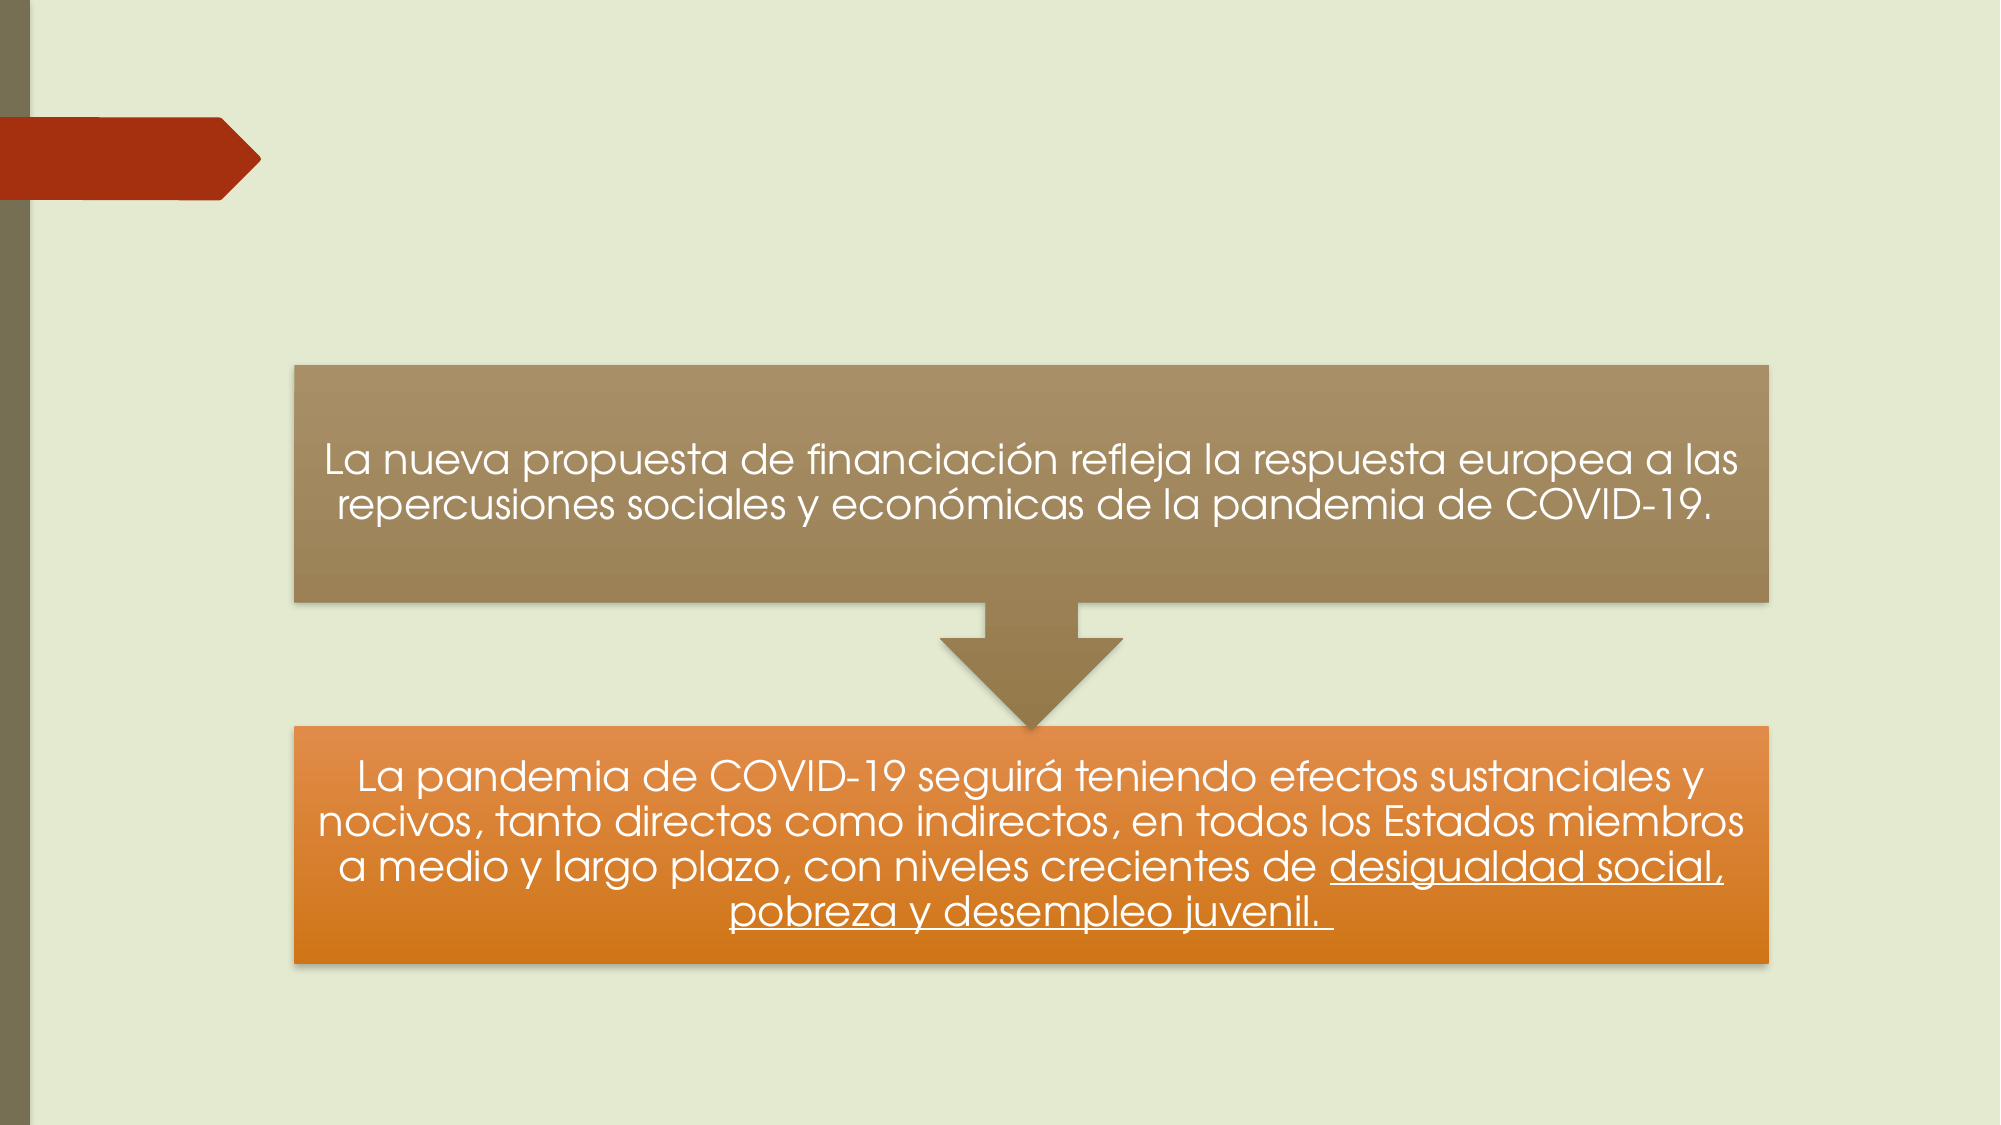

La pandemia de COVID-19 seguirá teniendo efectos sustanciales y nocivos, tanto directos como indirectos, en todos los Estados miembros a medio y largo plazo, con niveles crecientes de desigualdad social, pobreza y desempleo juvenil.
La nueva propuesta de financiación refleja la respuesta europea a las repercusiones sociales y económicas de la pandemia de COVID-19.